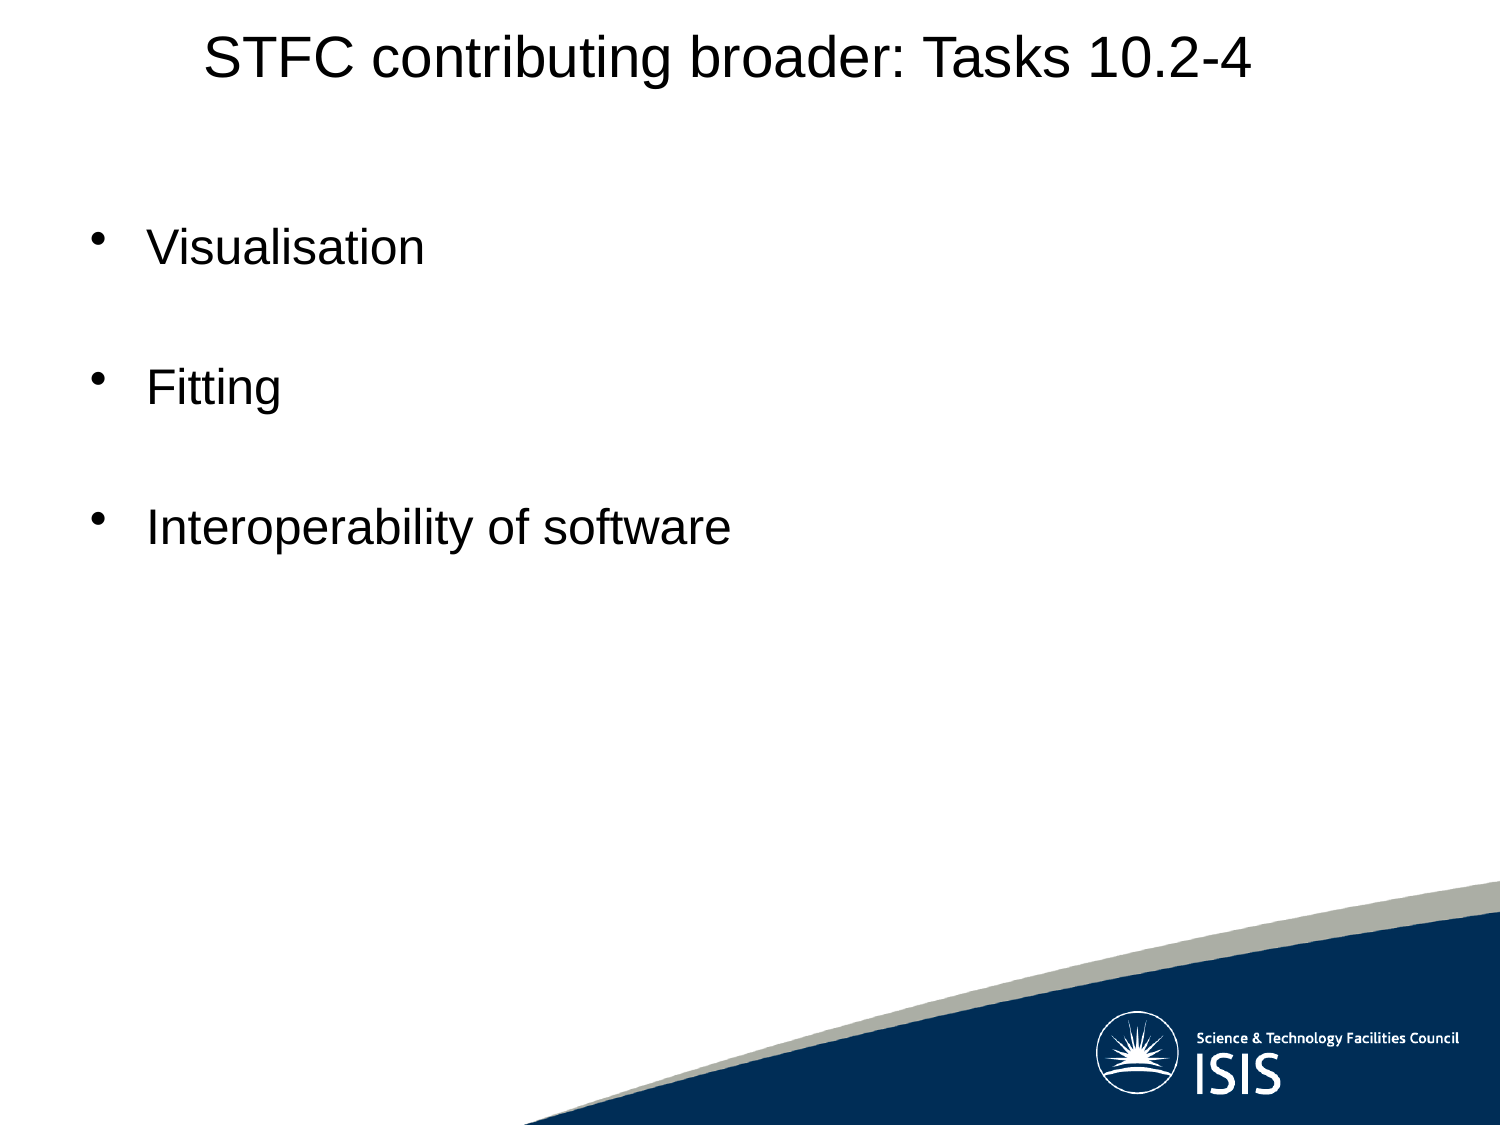

STFC contributing broader: Tasks 10.2-4

Visualisation

Fitting

Interoperability of software